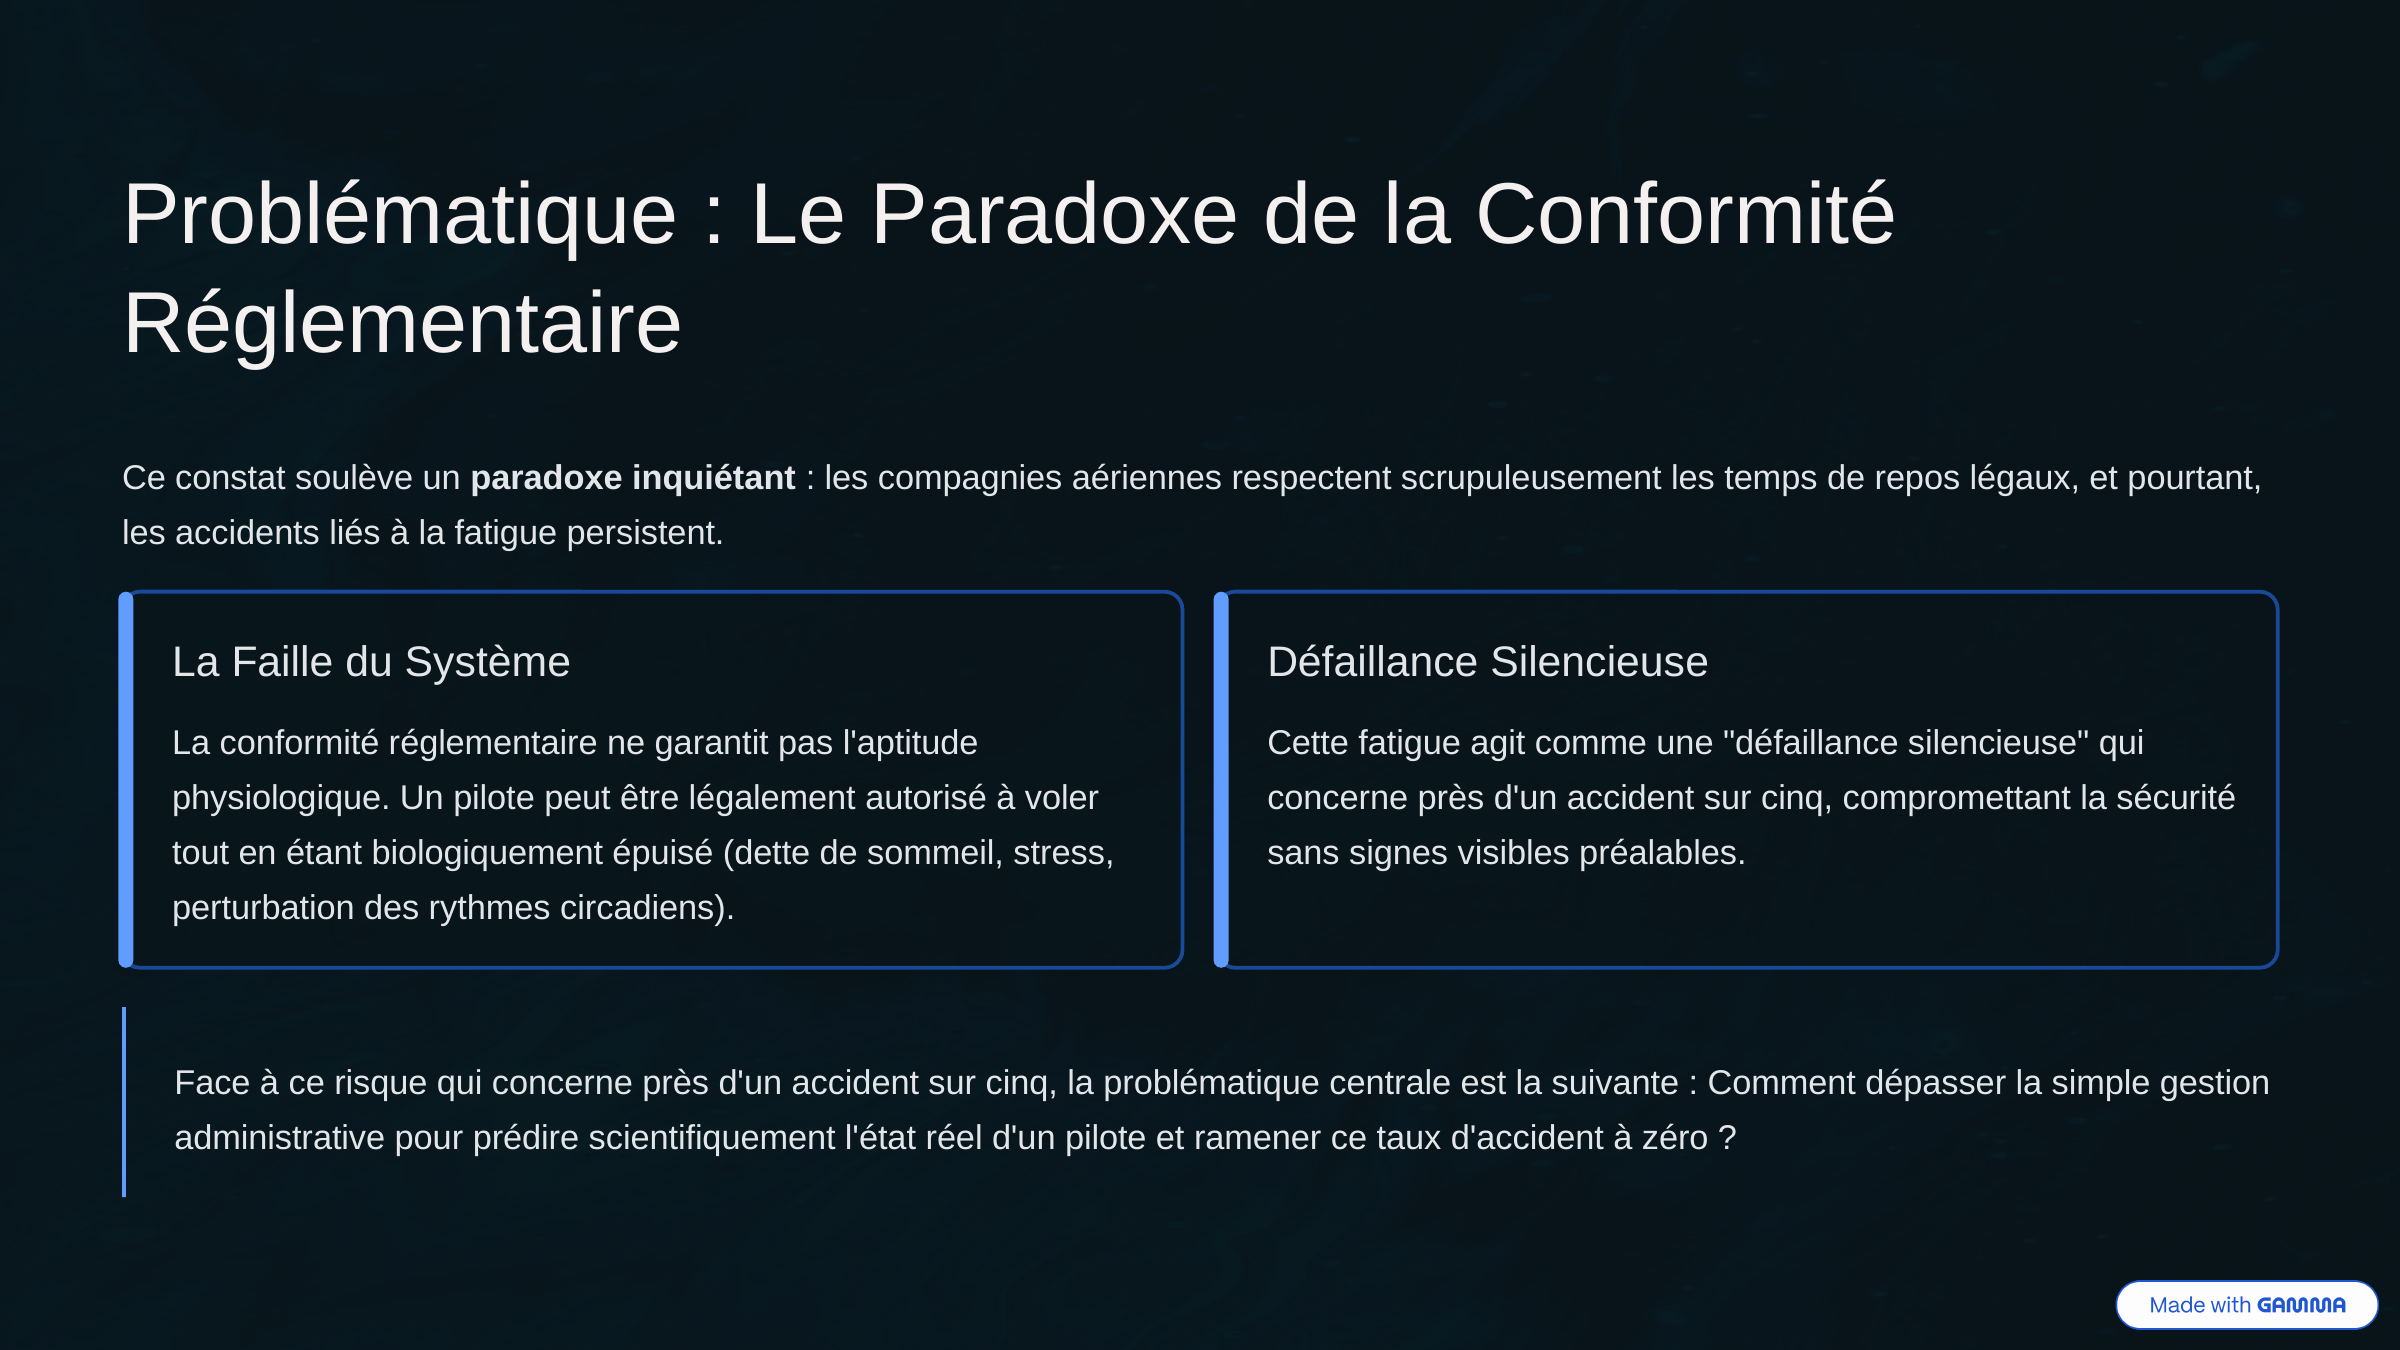

Problématique : Le Paradoxe de la Conformité Réglementaire
Ce constat soulève un paradoxe inquiétant : les compagnies aériennes respectent scrupuleusement les temps de repos légaux, et pourtant, les accidents liés à la fatigue persistent.

La Faille du Système
Défaillance Silencieuse
La conformité réglementaire ne garantit pas l'aptitude physiologique. Un pilote peut être légalement autorisé à voler tout en étant biologiquement épuisé (dette de sommeil, stress, perturbation des rythmes circadiens).
Cette fatigue agit comme une "défaillance silencieuse" qui concerne près d'un accident sur cinq, compromettant la sécurité sans signes visibles préalables.

Face à ce risque qui concerne près d'un accident sur cinq, la problématique centrale est la suivante : Comment dépasser la simple gestion administrative pour prédire scientifiquement l'état réel d'un pilote et ramener ce taux d'accident à zéro ?